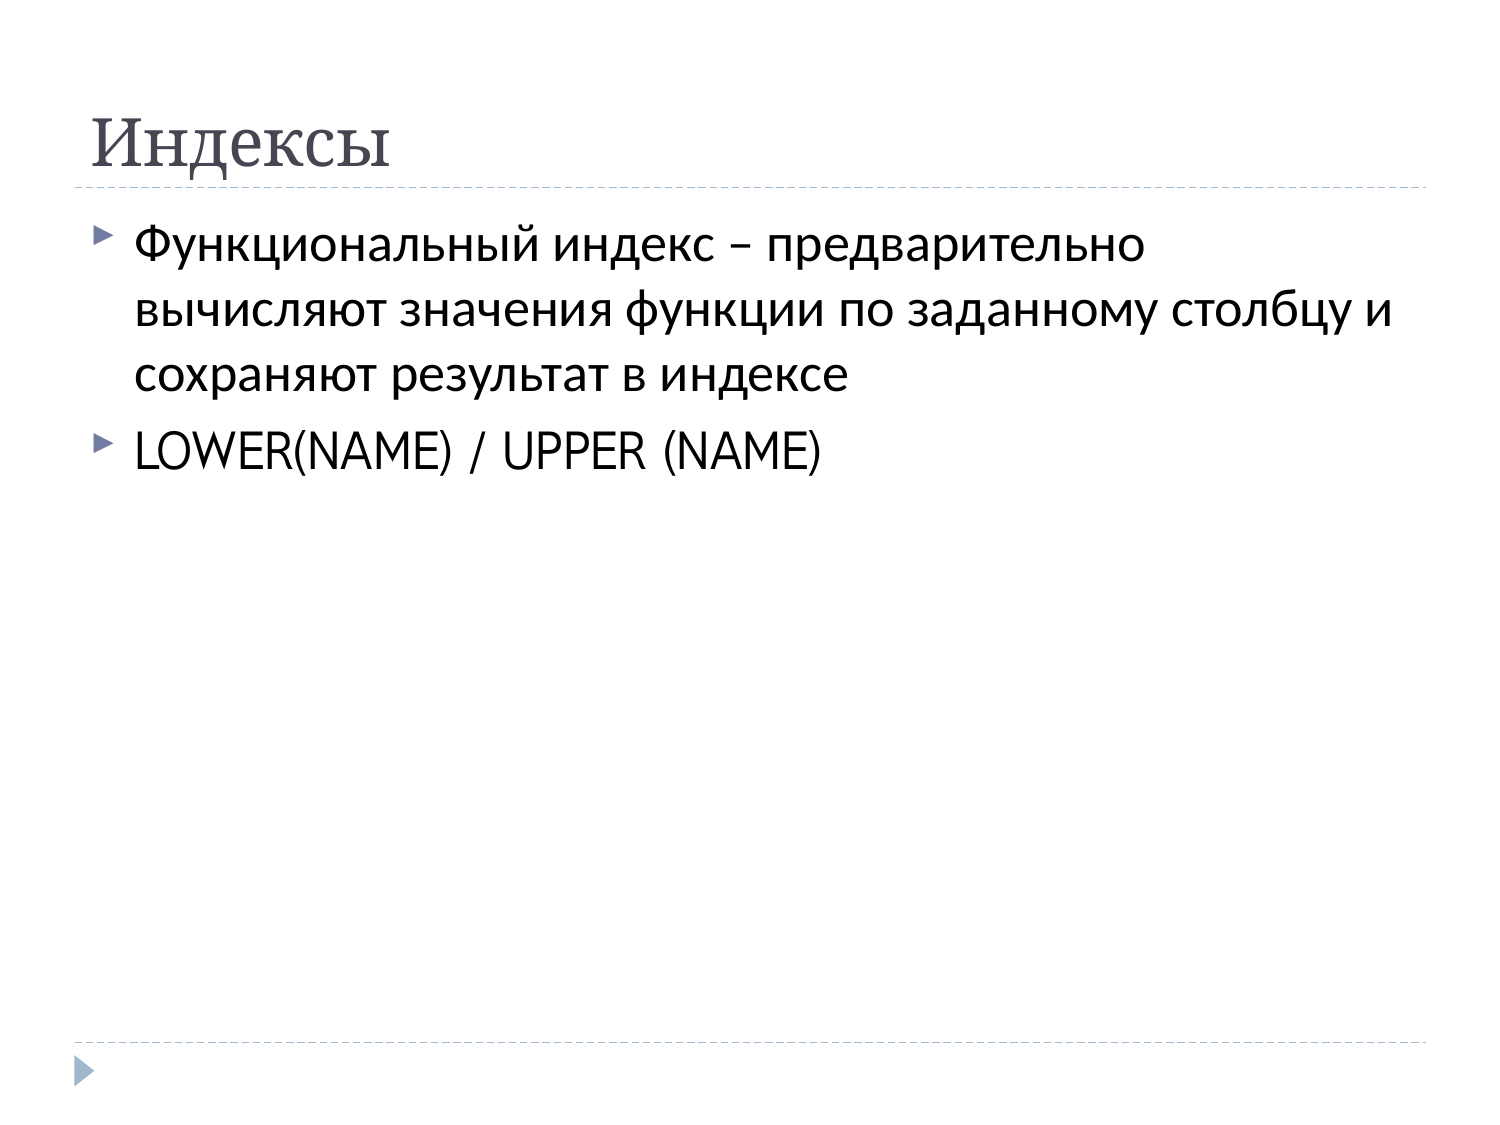

Индексы
Функциональный индекс – предварительно вычисляют значения функции по заданному столбцу и сохраняют результат в индексе
LOWER(NAME) / UPPER (NAME)